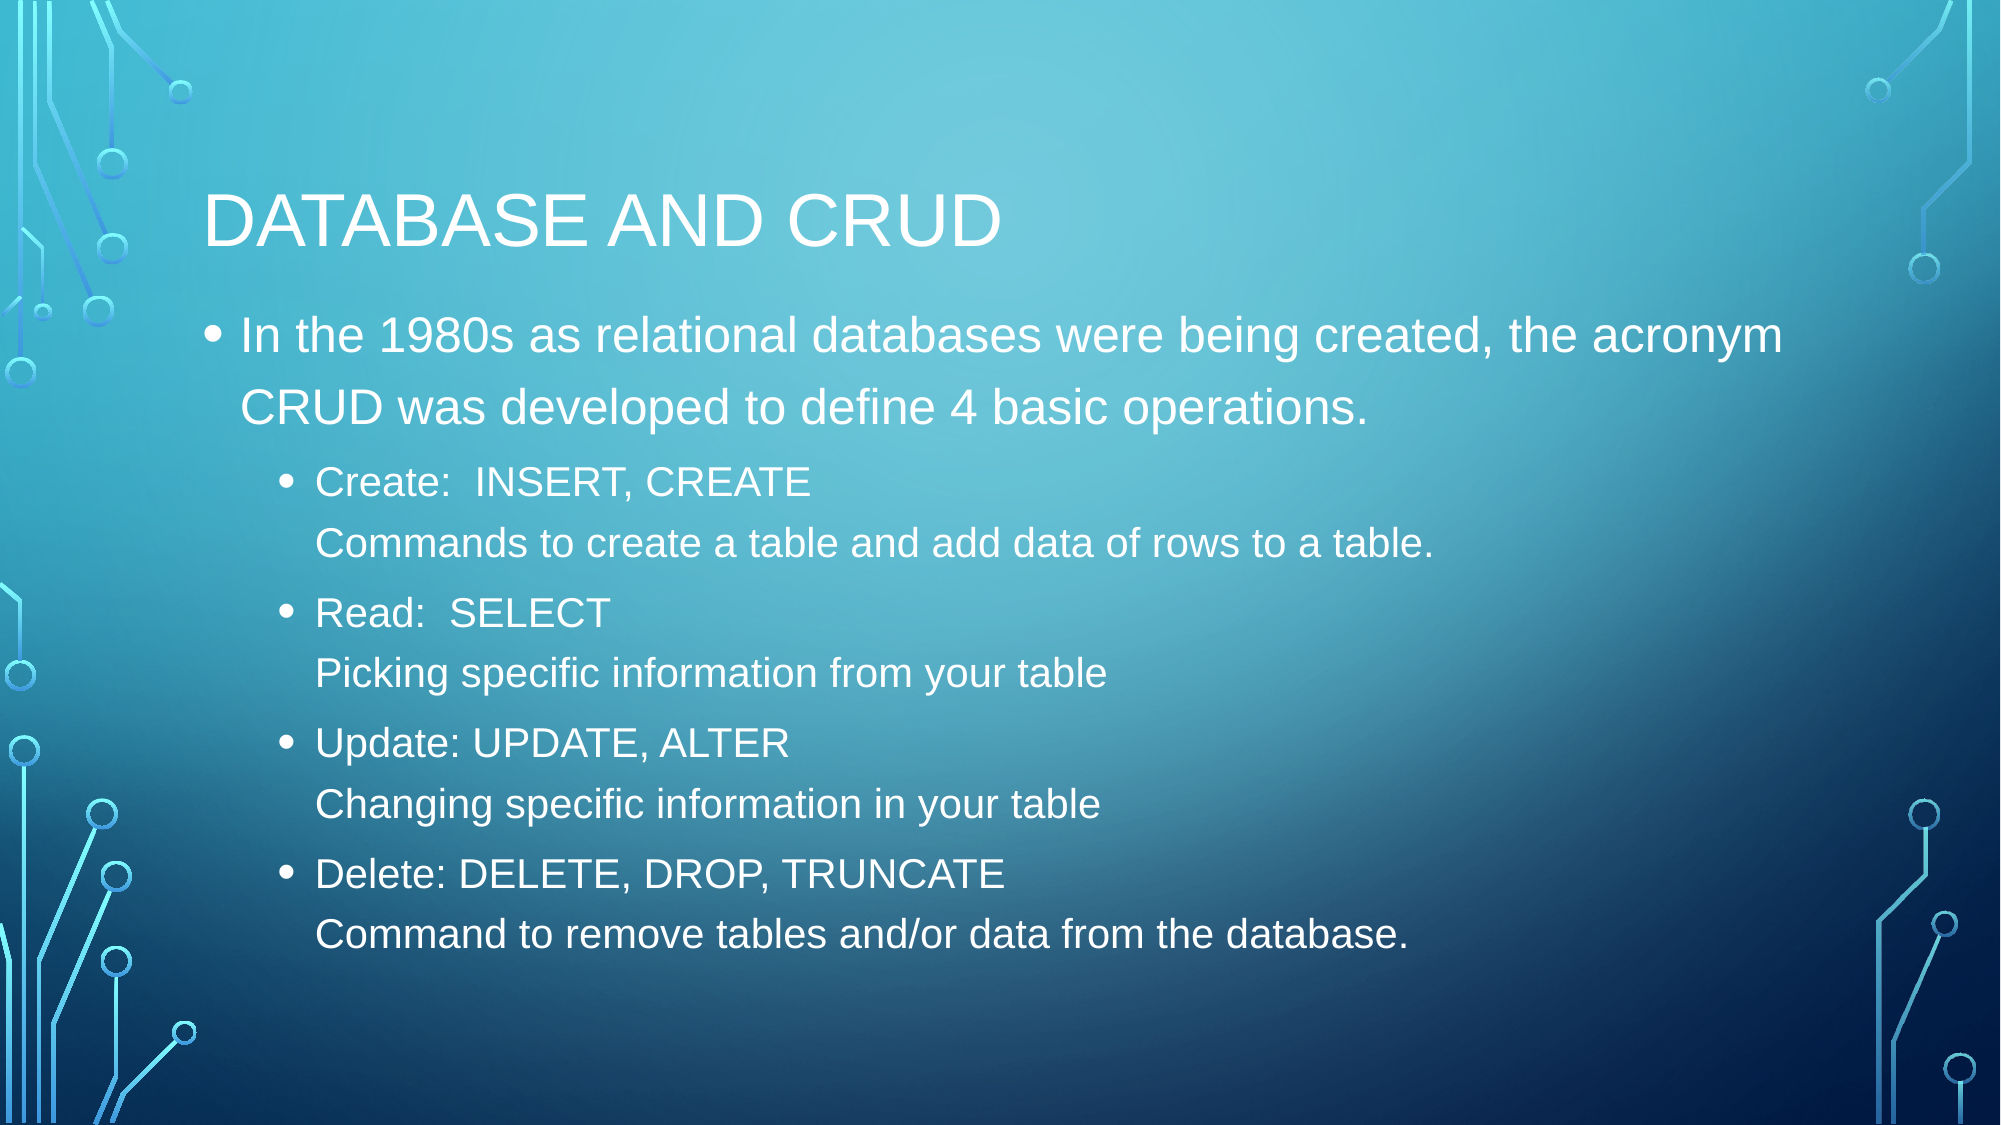

# DataBASE and CRUD
In the 1980s as relational databases were being created, the acronym CRUD was developed to define 4 basic operations.
Create:  INSERT, CREATE
Commands to create a table and add data of rows to a table.
Read:  SELECT
Picking specific information from your table
Update: UPDATE, ALTER
Changing specific information in your table
Delete: DELETE, DROP, TRUNCATE
Command to remove tables and/or data from the database.